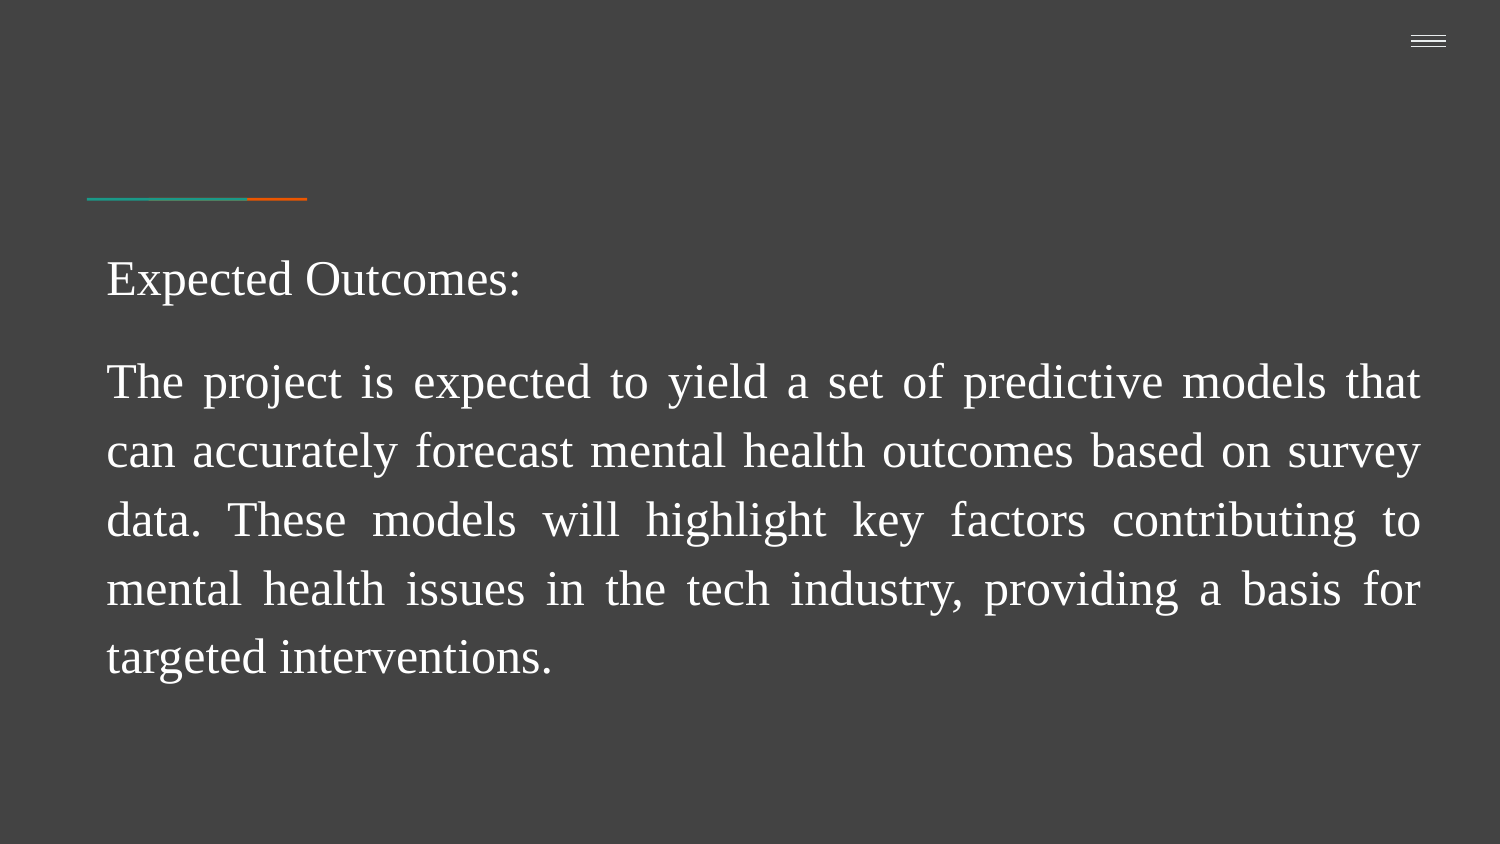

Expected Outcomes:
The project is expected to yield a set of predictive models that can accurately forecast mental health outcomes based on survey data. These models will highlight key factors contributing to mental health issues in the tech industry, providing a basis for targeted interventions.